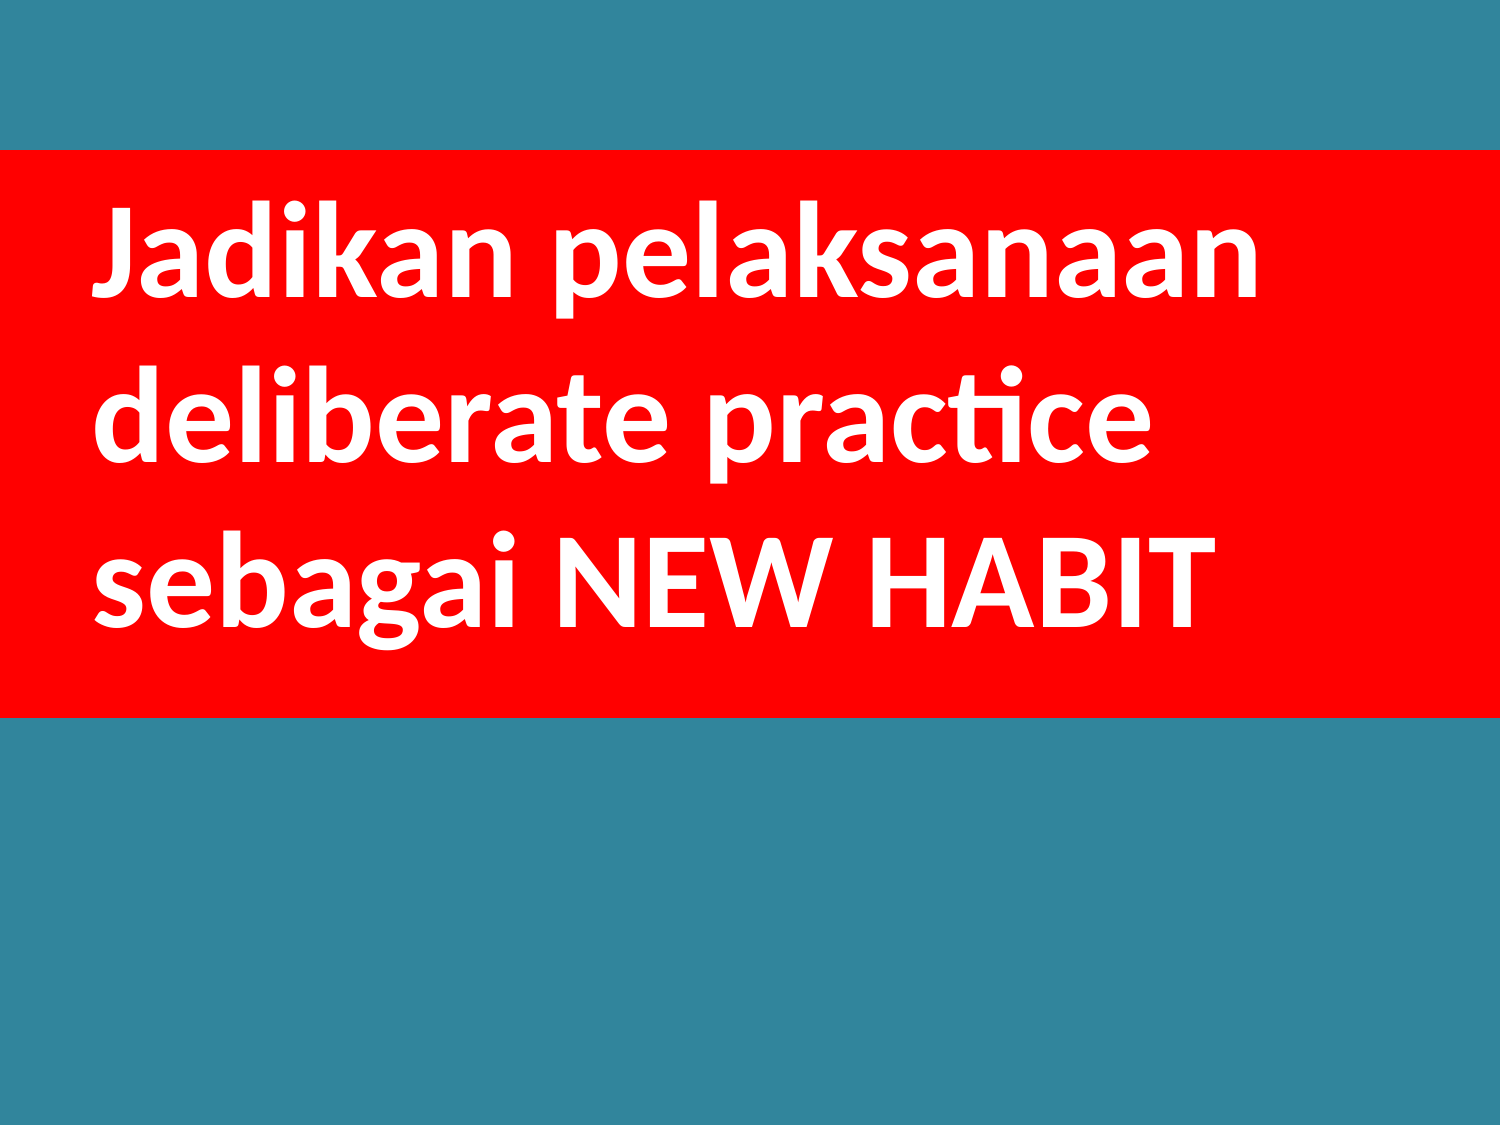

Jadikan pelaksanaan deliberate practice sebagai NEW HABIT